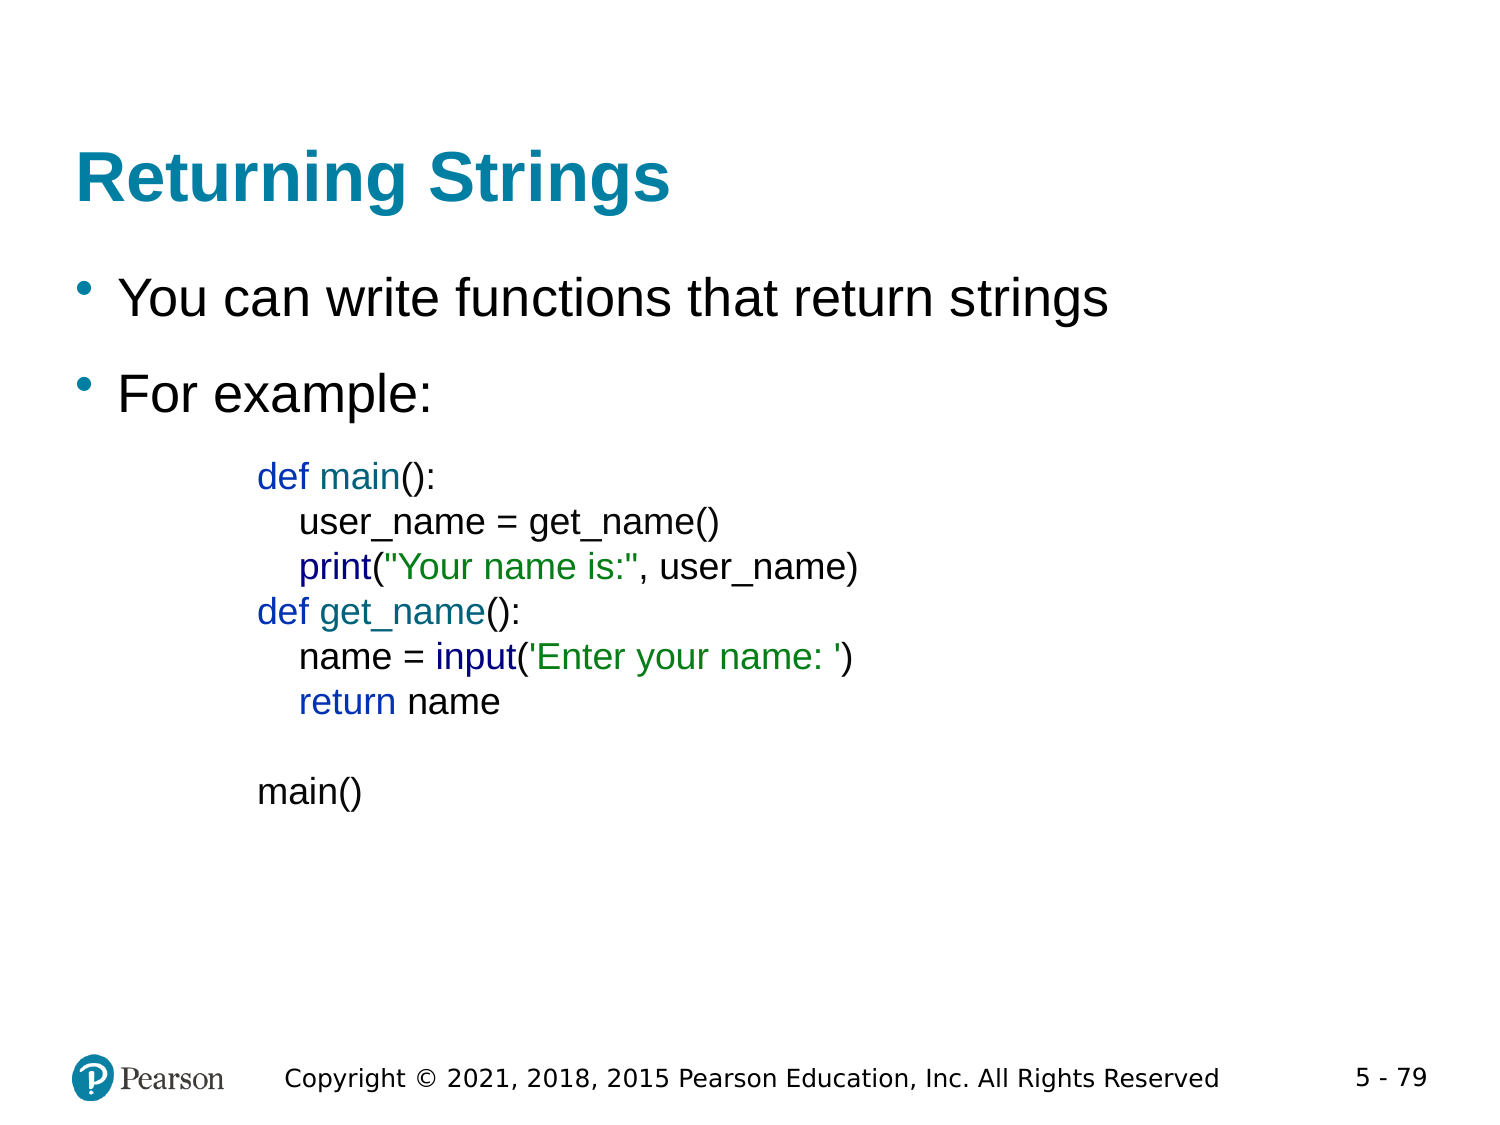

# Returning Strings
You can write functions that return strings
For example:
def main():
    user_name = get_name()
    print("Your name is:", user_name)
def get_name():
    name = input('Enter your name: ')
    return name
main()